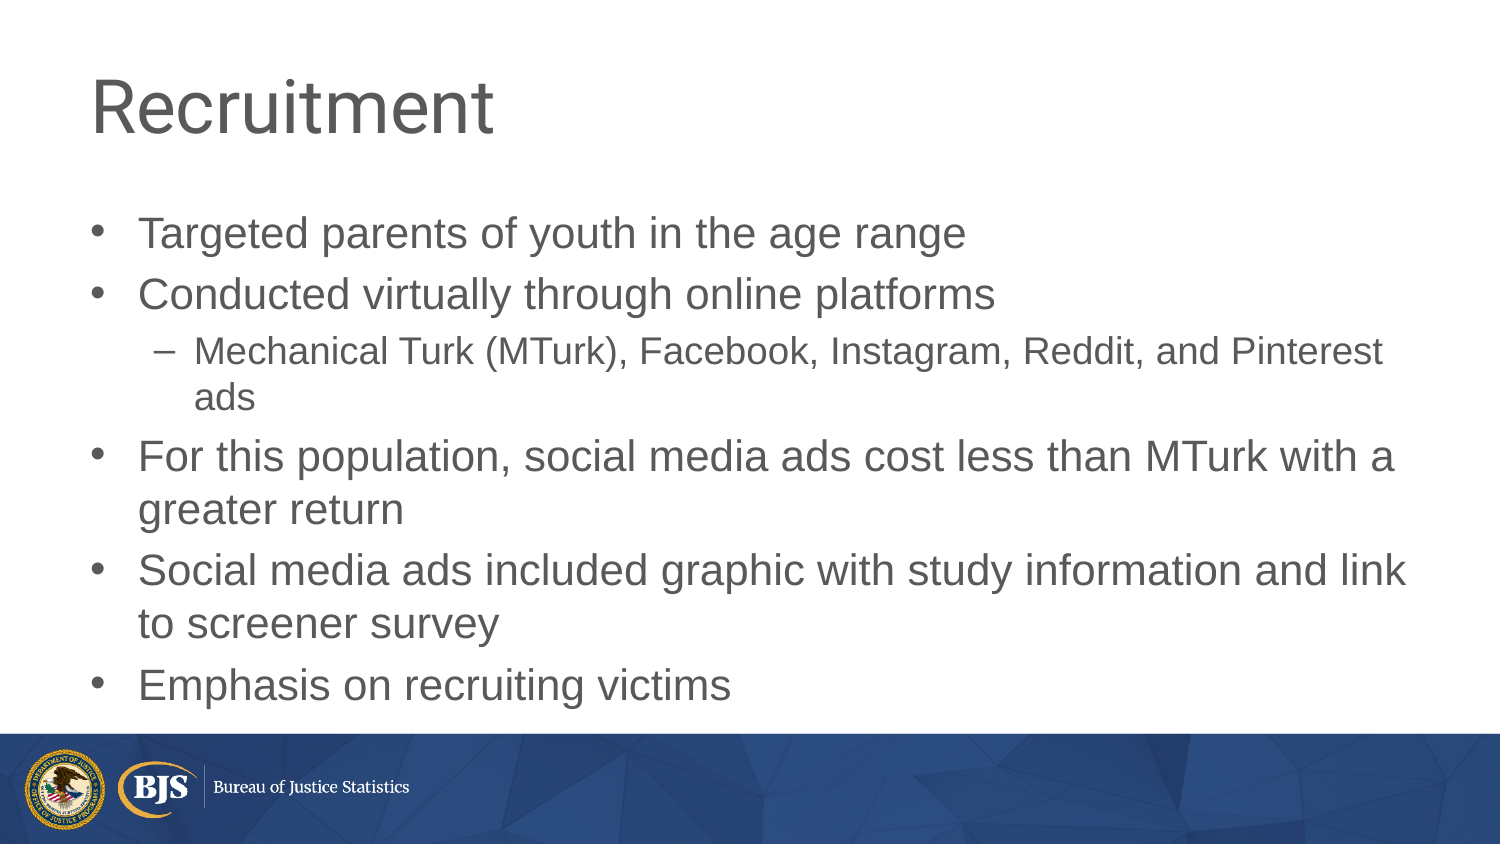

# Recruitment
Targeted parents of youth in the age range
Conducted virtually through online platforms
Mechanical Turk (MTurk), Facebook, Instagram, Reddit, and Pinterest ads
For this population, social media ads cost less than MTurk with a greater return
Social media ads included graphic with study information and link to screener survey
Emphasis on recruiting victims